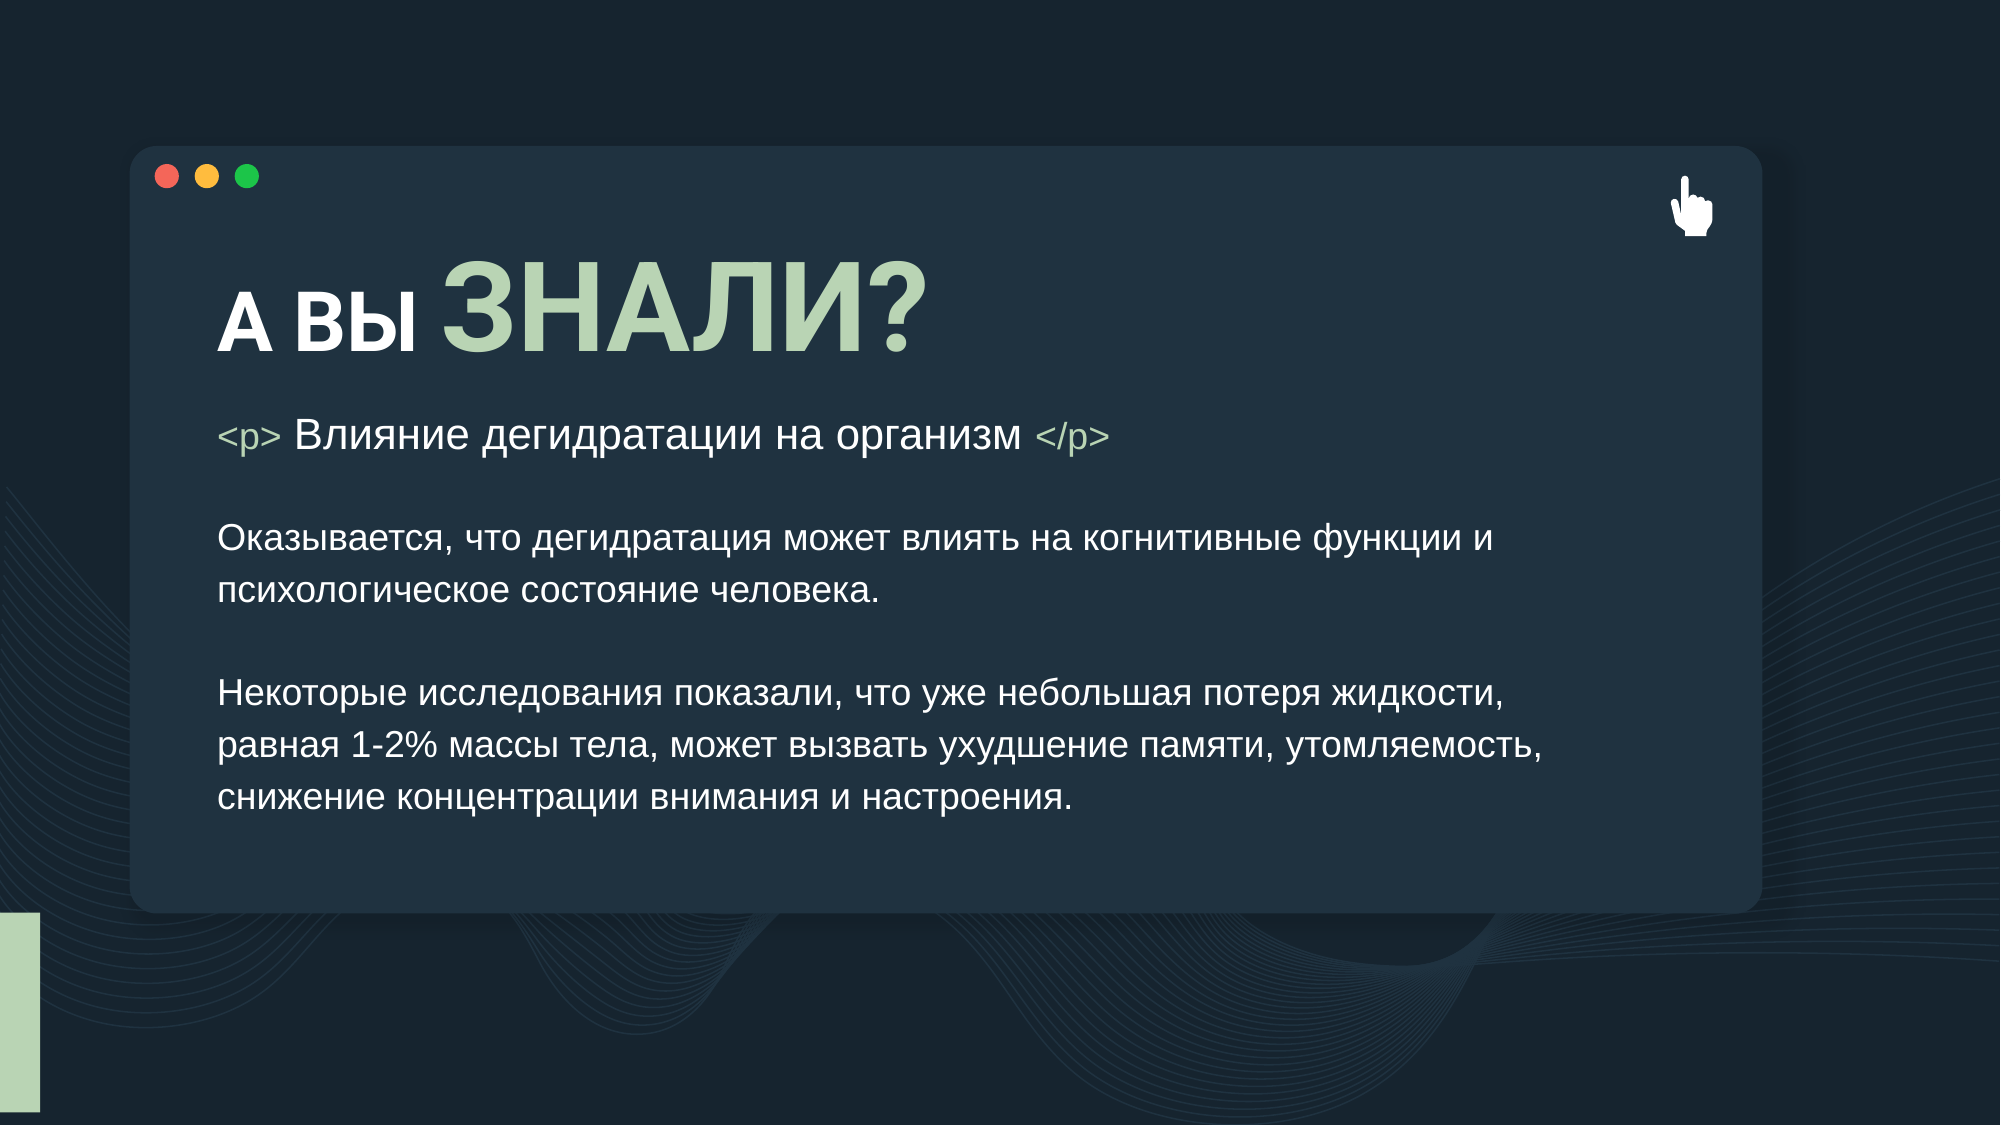

# А ВЫ ЗНАЛИ?
<p> Влияние дегидратации на организм </p>
Оказывается, что дегидратация может влиять на когнитивные функции и психологическое состояние человека.

Некоторые исследования показали, что уже небольшая потеря жидкости, равная 1-2% массы тела, может вызвать ухудшение памяти, утомляемость, снижение концентрации внимания и настроения.